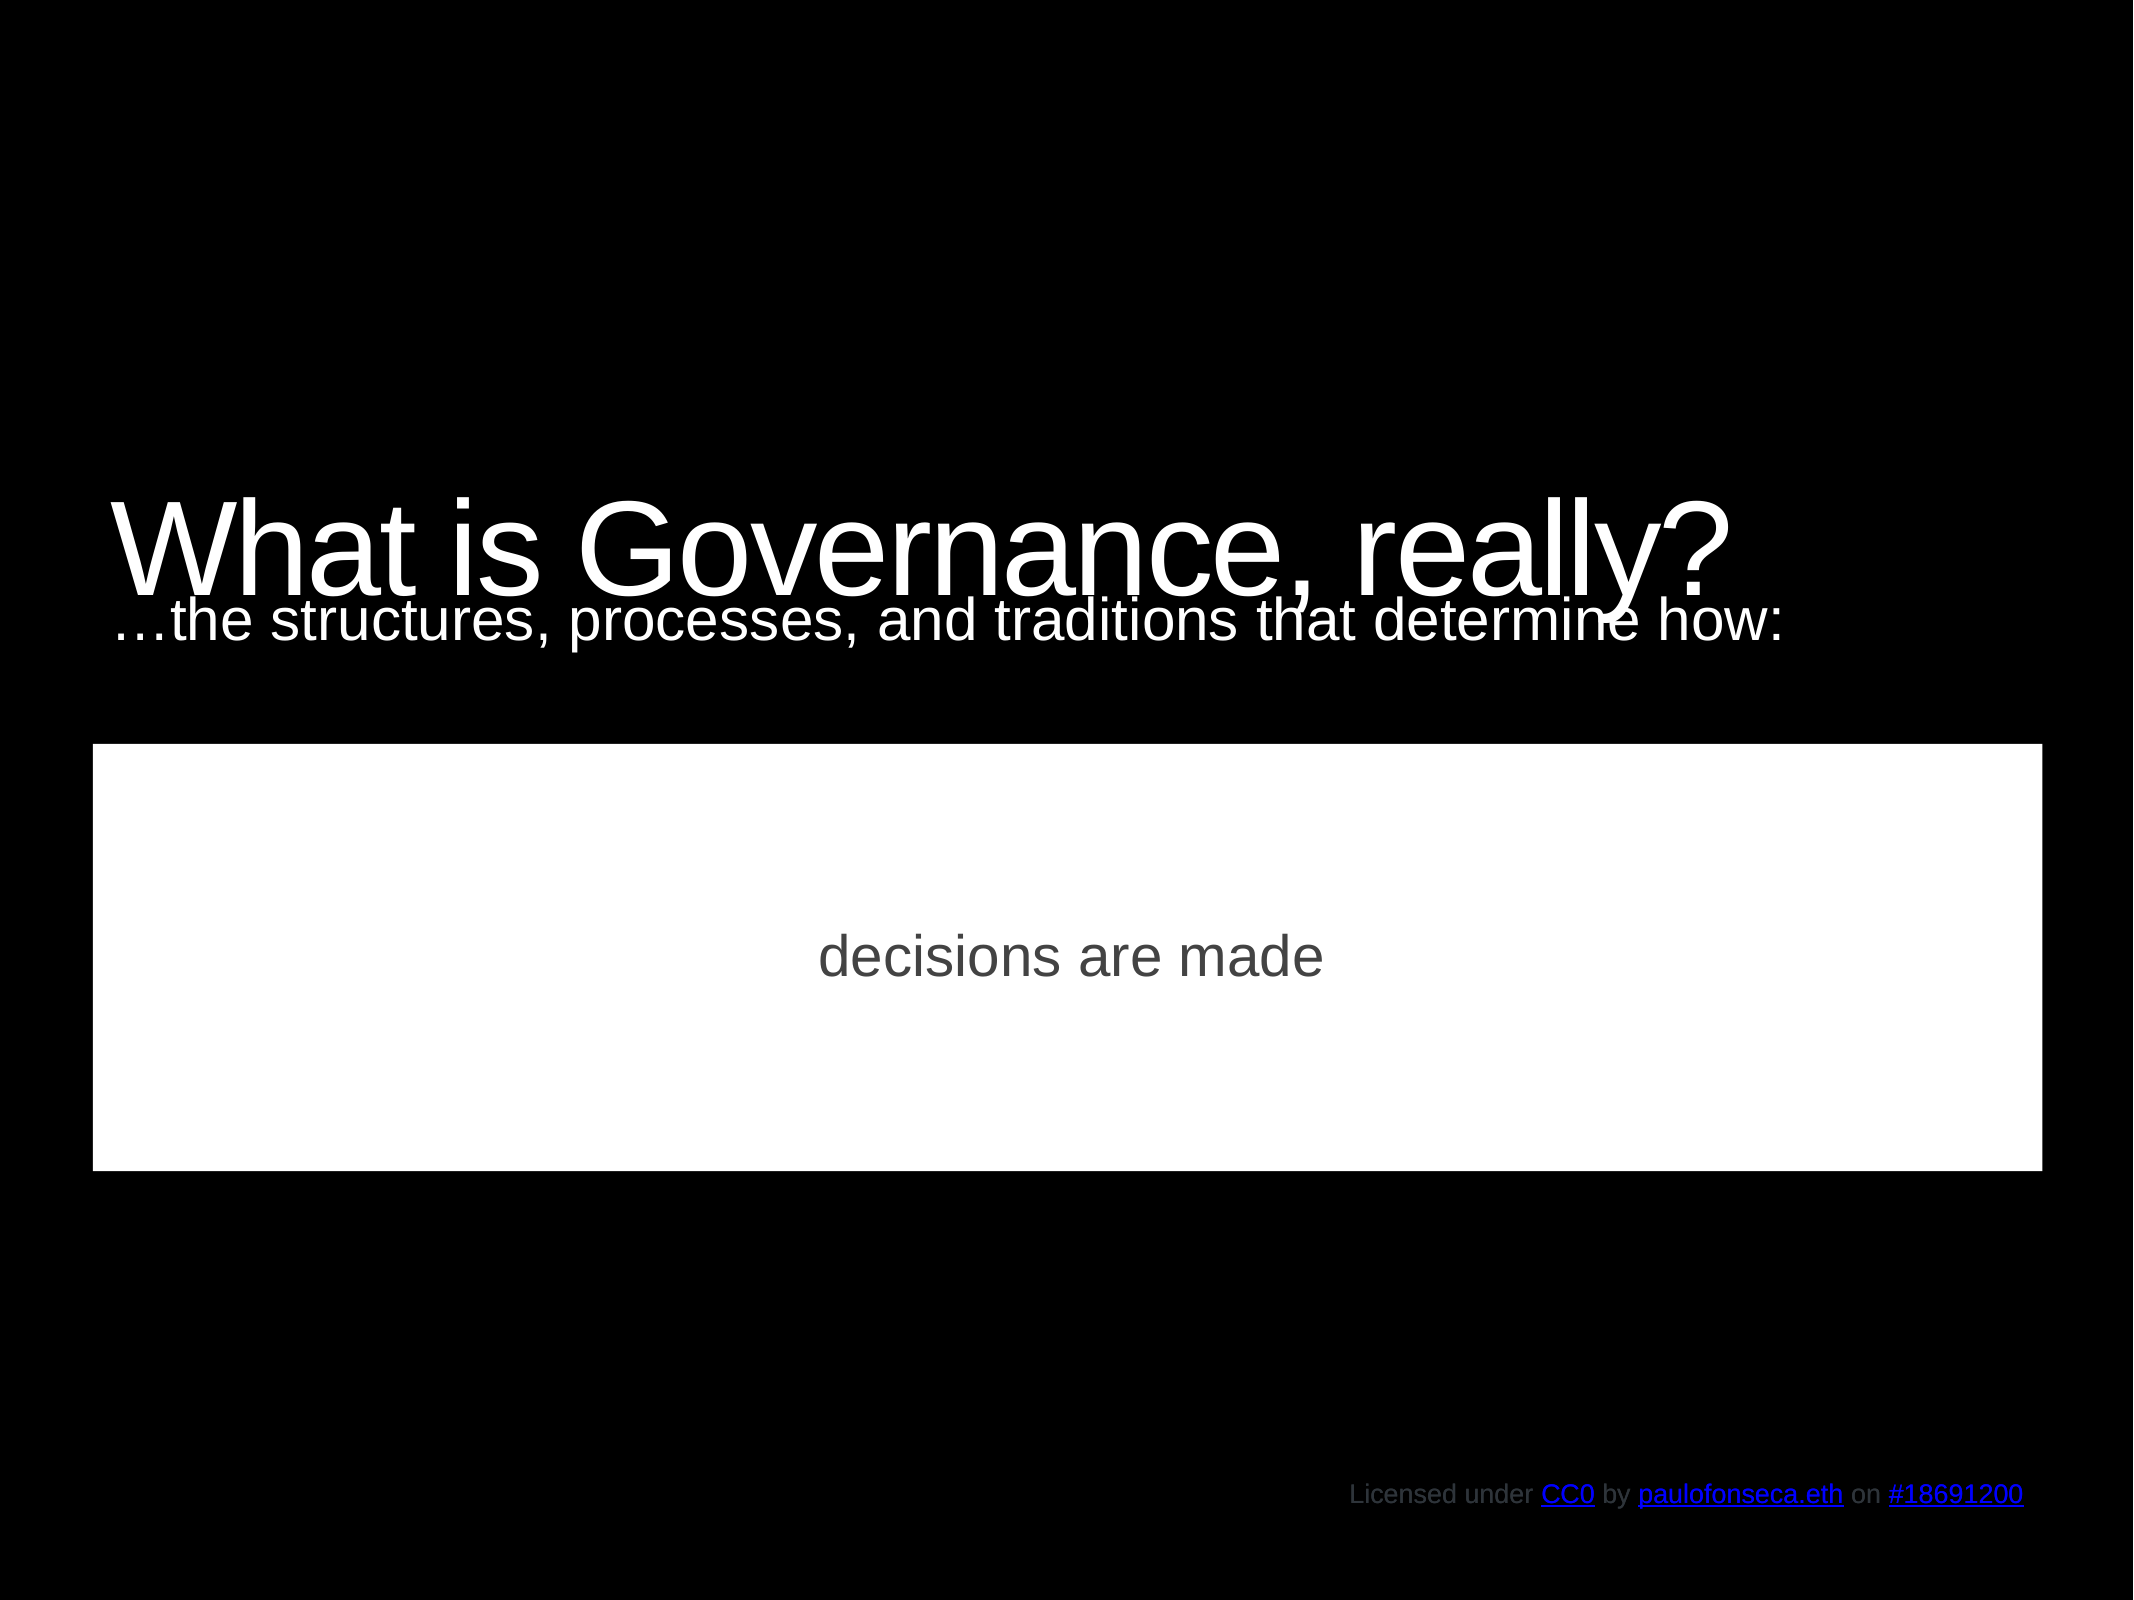

# What is Governance, really?
…the structures, processes, and traditions that determine how:
decisions are made
power is exercised
stakeholders have their say
decision-makers are accountable
Licensed under CC0 by paulofonseca.eth on #18691200